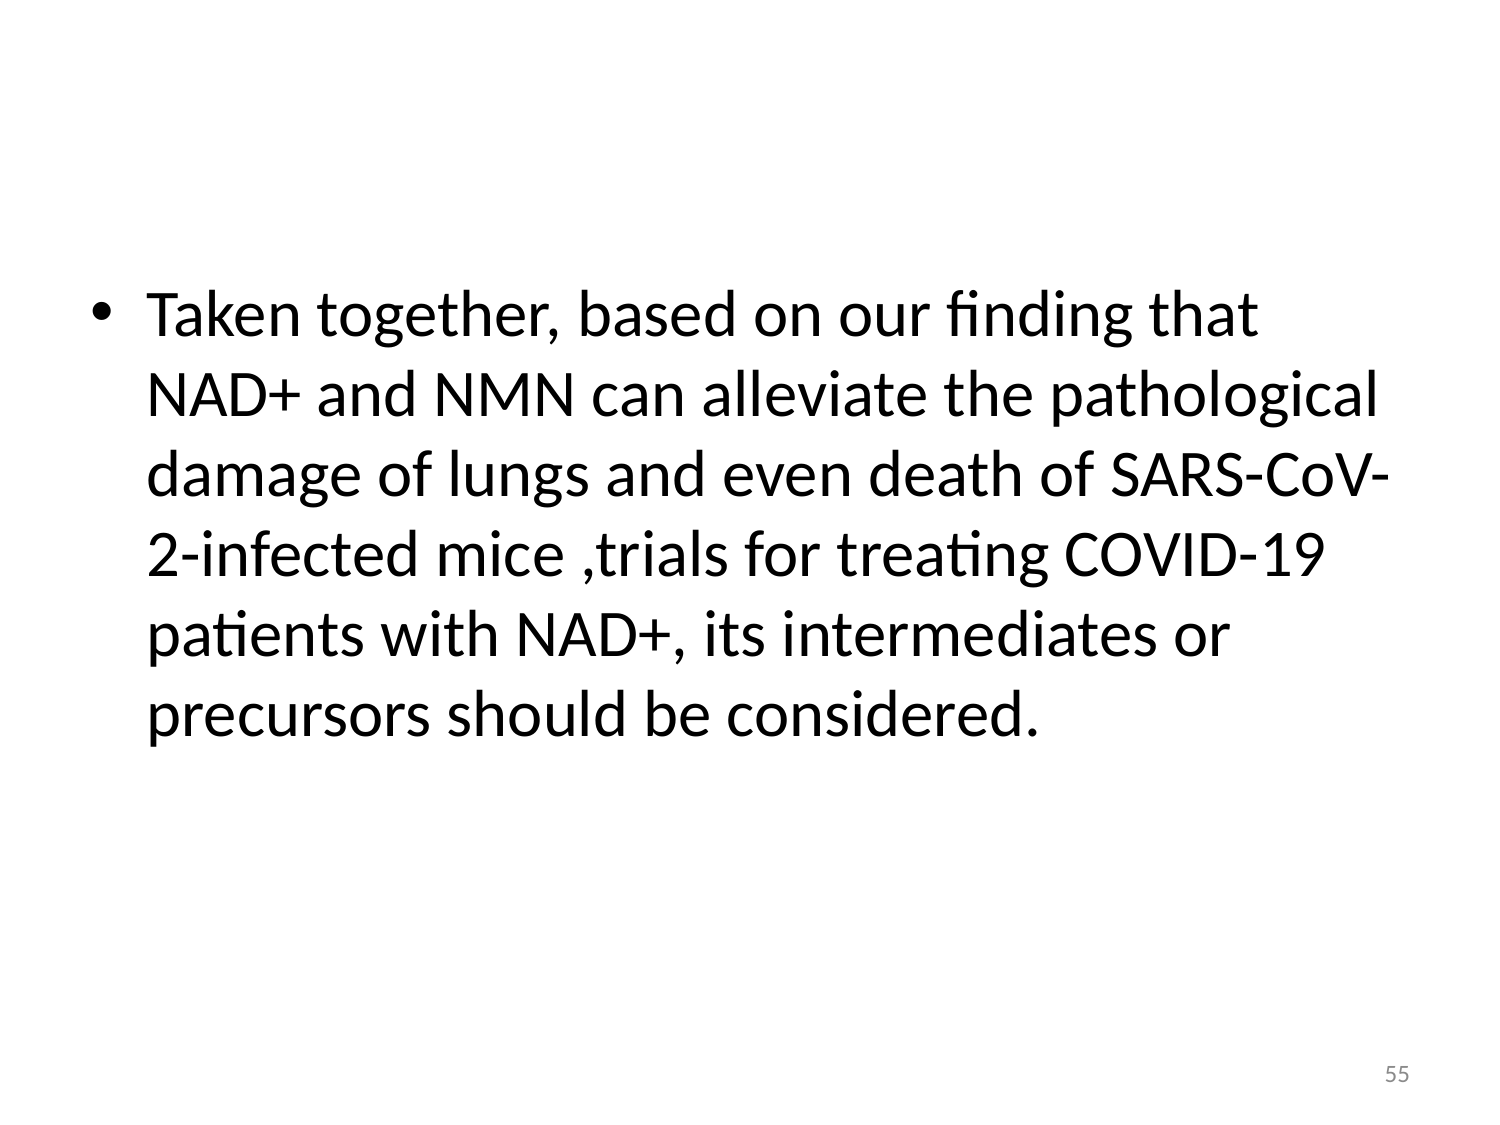

Taken together, based on our finding that NAD+ and NMN can alleviate the pathological damage of lungs and even death of SARS-CoV-2-infected mice ,trials for treating COVID-19 patients with NAD+, its intermediates or precursors should be considered.
55